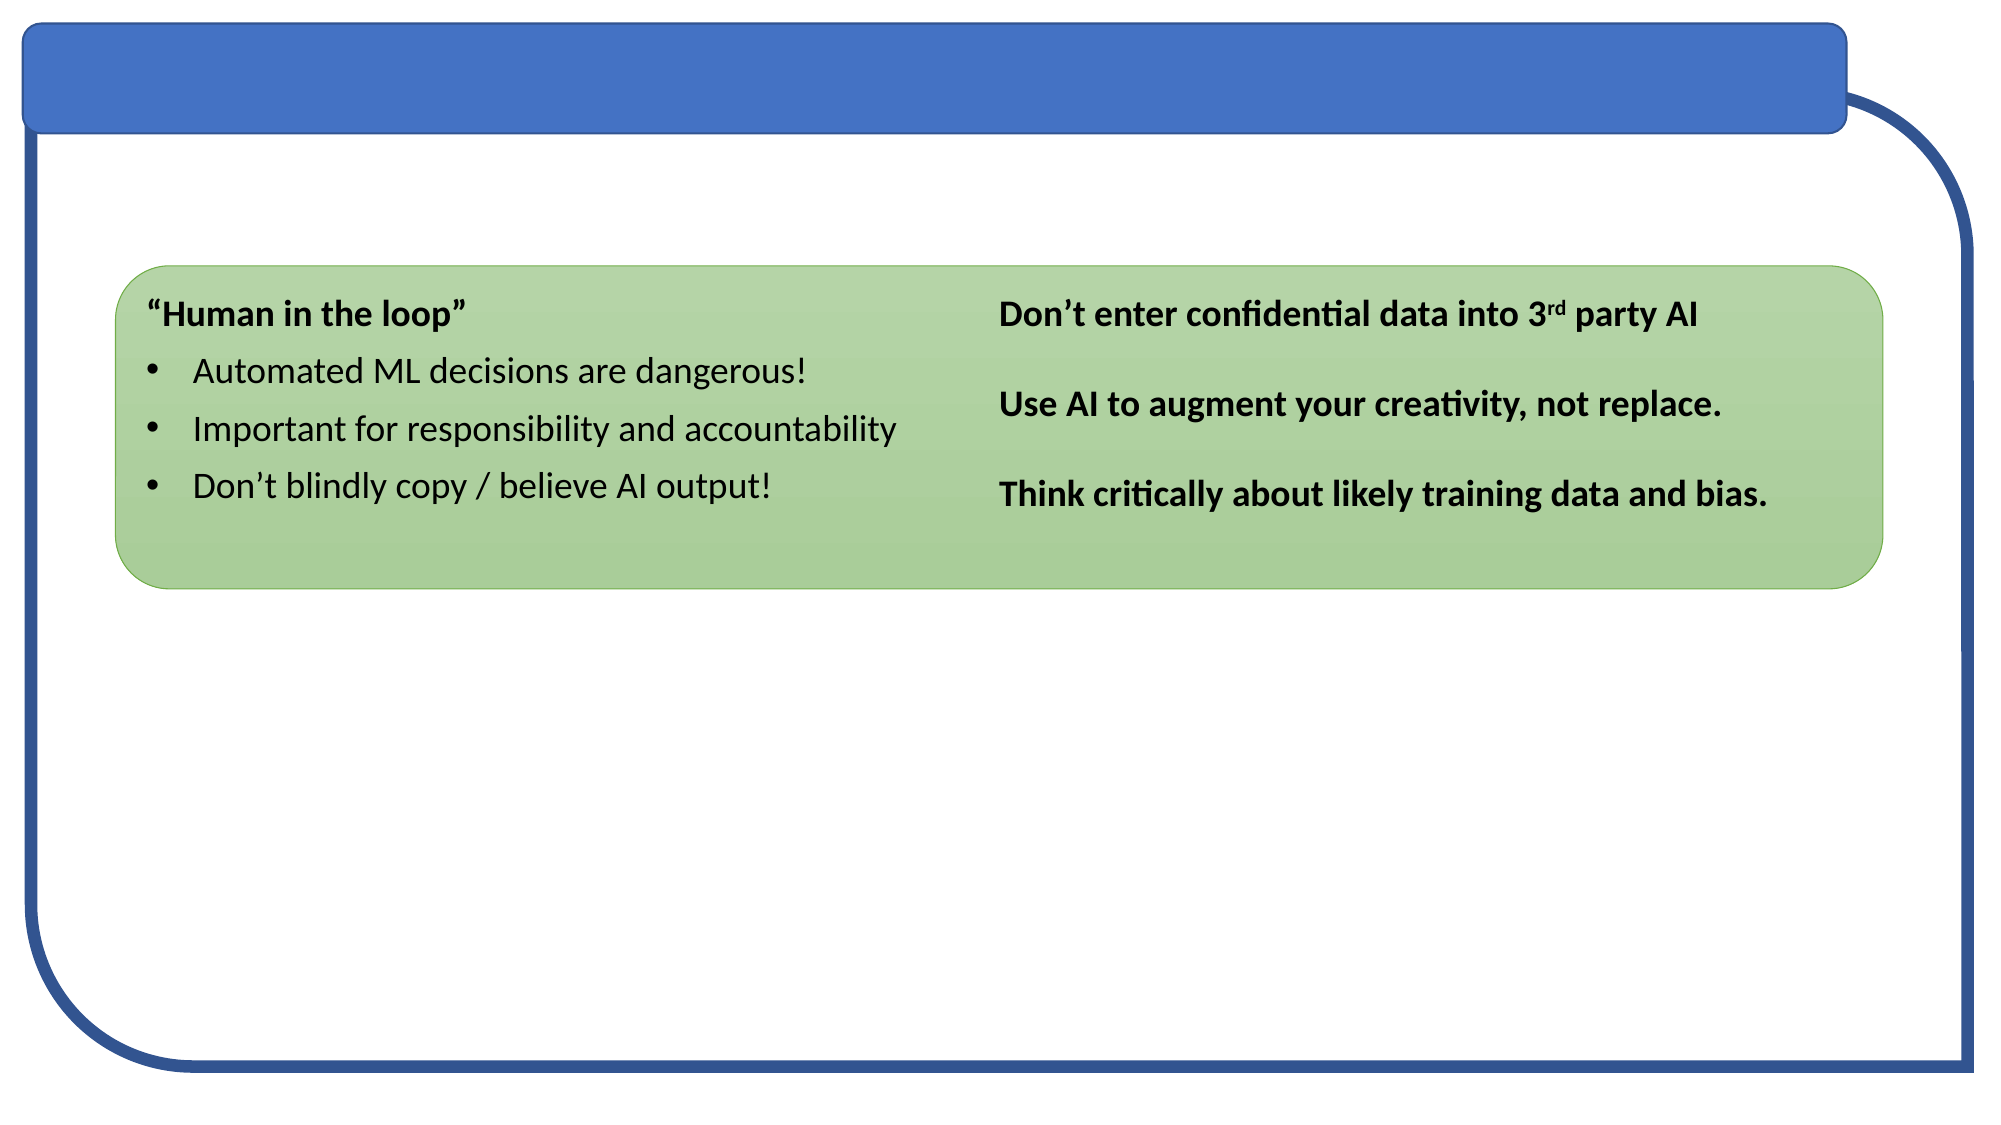

“Human in the loop”
Automated ML decisions are dangerous!
Important for responsibility and accountability
Don’t blindly copy / believe AI output!
Don’t enter confidential data into 3rd party AI

Use AI to augment your creativity, not replace.

Think critically about likely training data and bias.